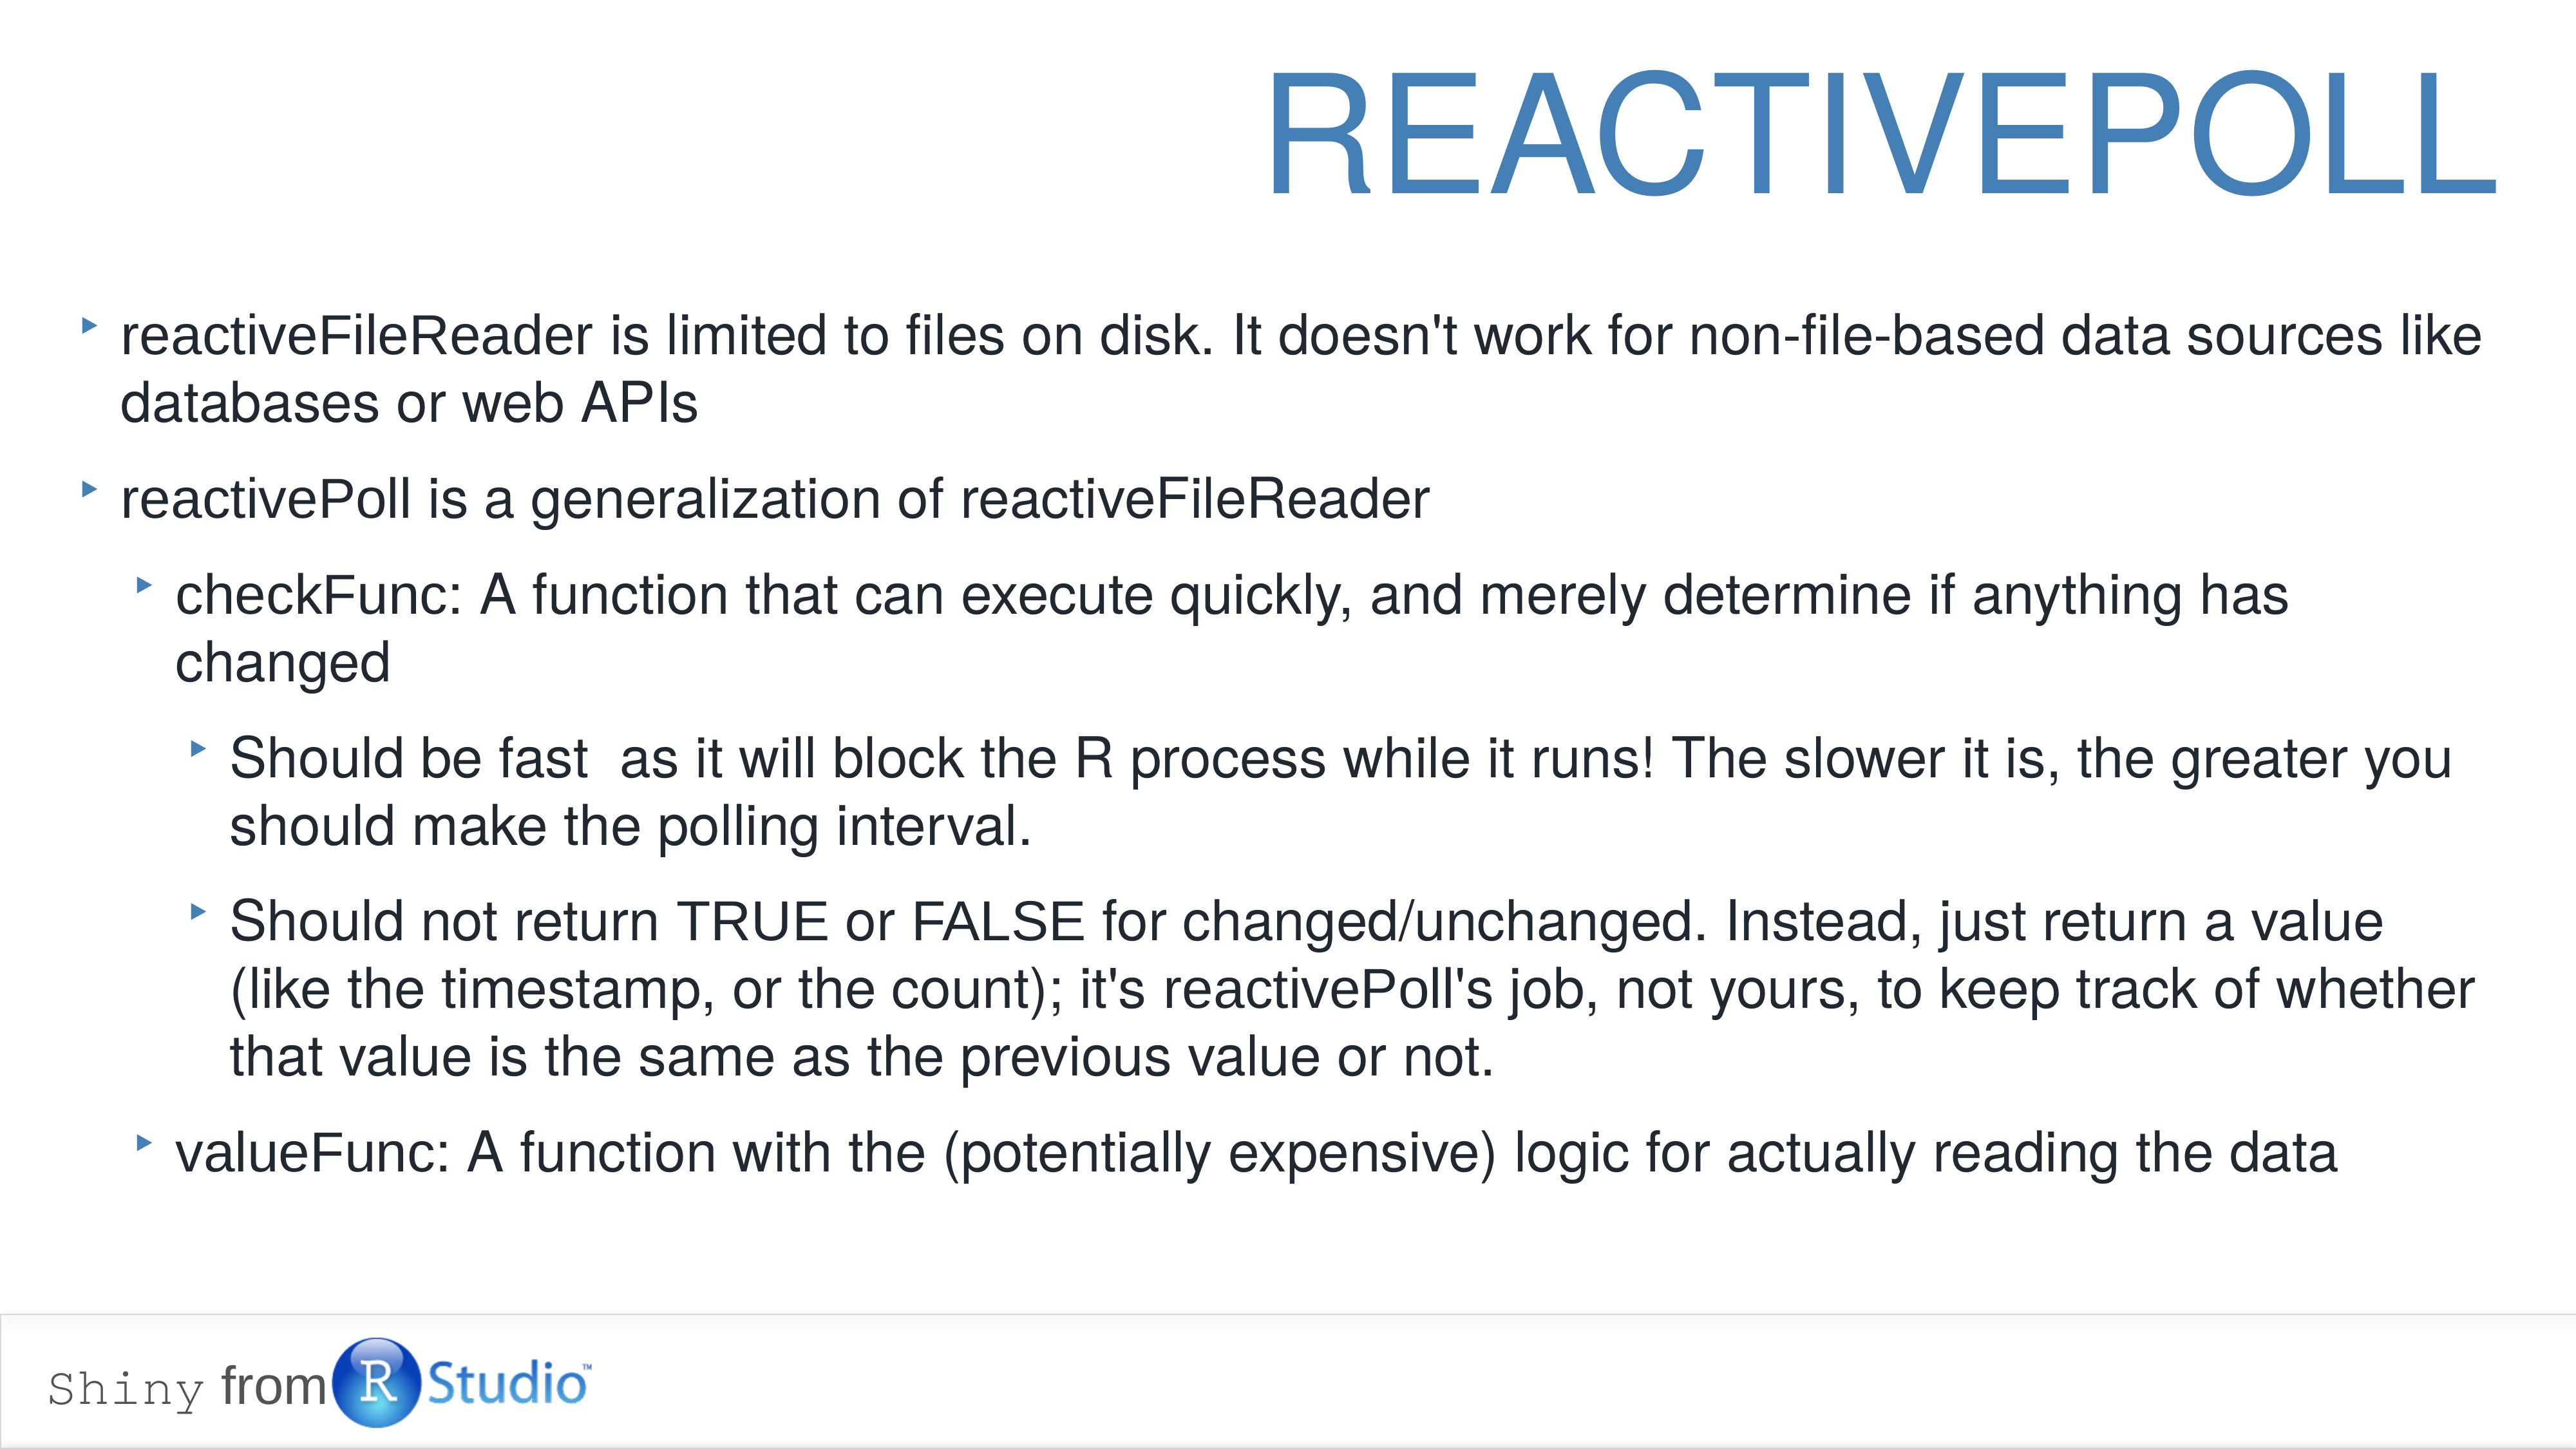

reactivepoll
reactiveFileReader is limited to files on disk. It doesn't work for non-file-based data sources like databases or web APIs
reactivePoll is a generalization of reactiveFileReader
checkFunc: A function that can execute quickly, and merely determine if anything has changed
Should be fast  as it will block the R process while it runs! The slower it is, the greater you should make the polling interval.
Should not return TRUE or FALSE for changed/unchanged. Instead, just return a value (like the timestamp, or the count); it's reactivePoll's job, not yours, to keep track of whether that value is the same as the previous value or not.
valueFunc: A function with the (potentially expensive) logic for actually reading the data